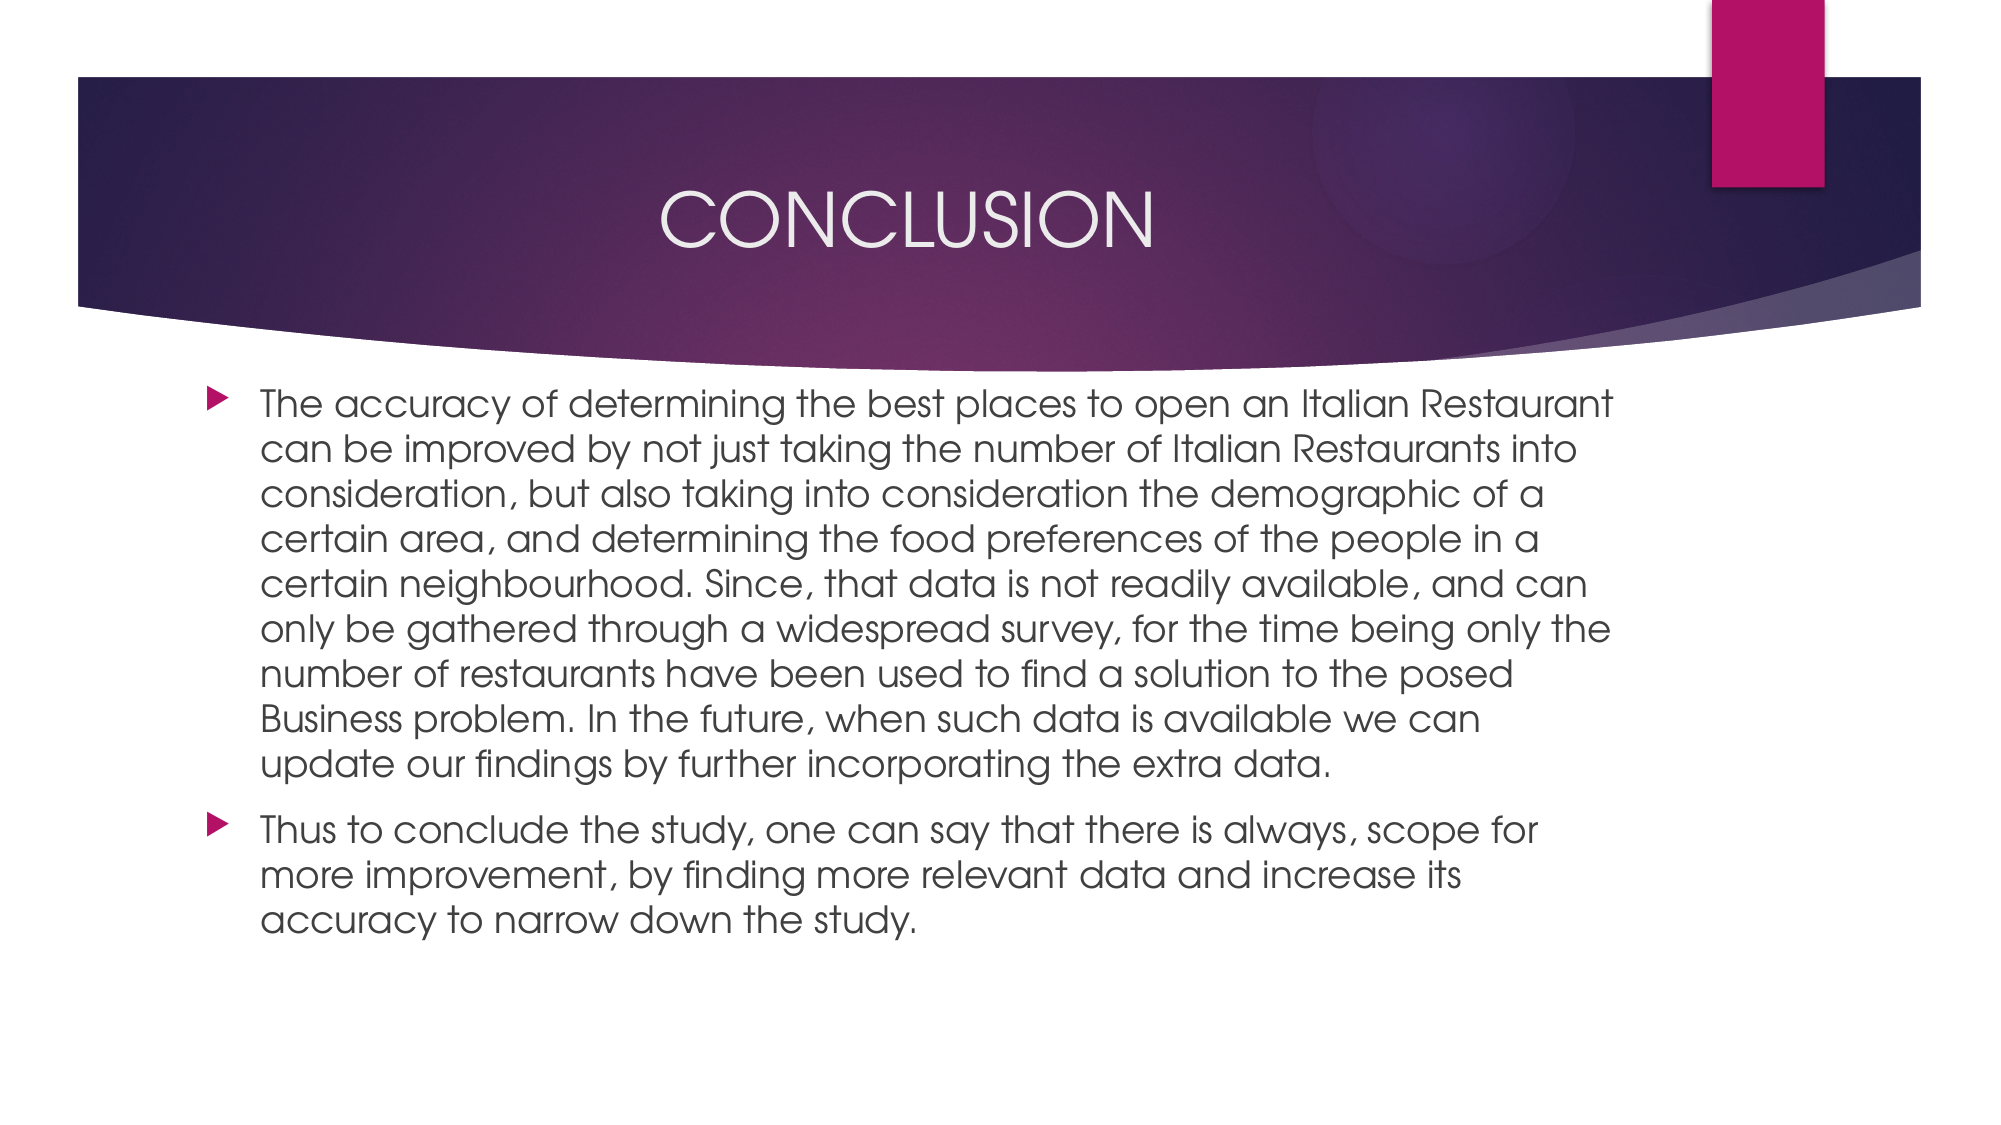

# CONCLUSION
The accuracy of determining the best places to open an Italian Restaurant can be improved by not just taking the number of Italian Restaurants into consideration, but also taking into consideration the demographic of a certain area, and determining the food preferences of the people in a certain neighbourhood. Since, that data is not readily available, and can only be gathered through a widespread survey, for the time being only the number of restaurants have been used to find a solution to the posed Business problem. In the future, when such data is available we can update our findings by further incorporating the extra data.
Thus to conclude the study, one can say that there is always, scope for more improvement, by finding more relevant data and increase its accuracy to narrow down the study.